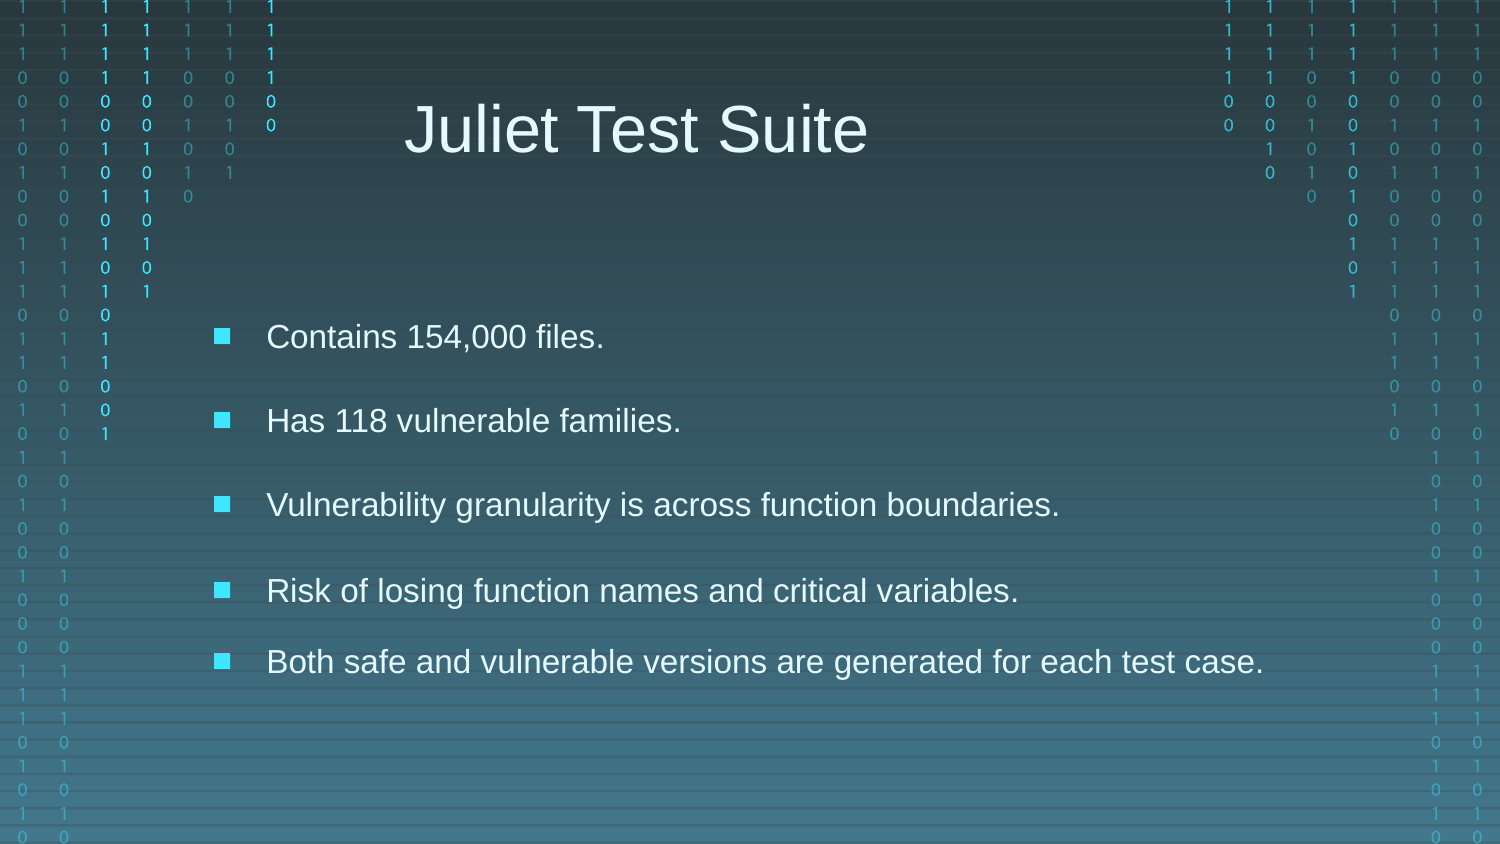

Juliet Test Suite
Contains 154,000 files.
Has 118 vulnerable families.
Vulnerability granularity is across function boundaries.
Risk of losing function names and critical variables.
Both safe and vulnerable versions are generated for each test case.